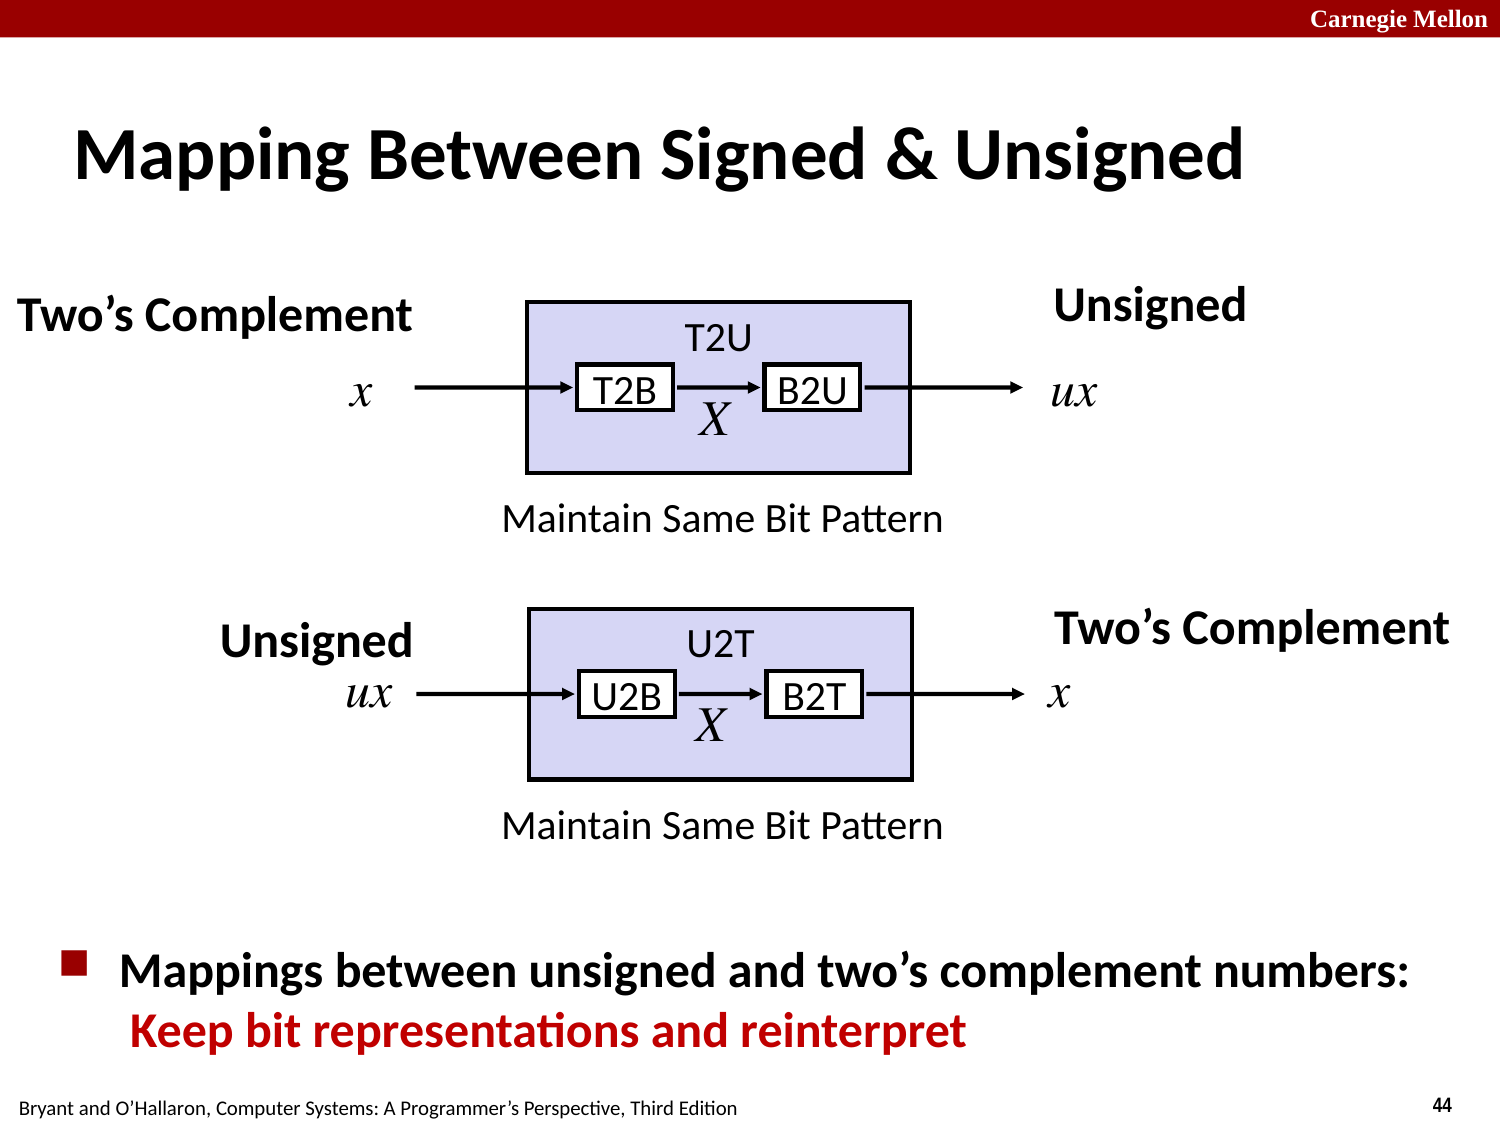

# Mapping Between Signed & Unsigned
Unsigned
Two’s Complement
T2U
x
ux
T2B
B2U
X

Maintain Same Bit Pattern
Two’s Complement
Unsigned
U2T
ux
x
U2B
B2T
X

Maintain Same Bit Pattern
Mappings between unsigned and two’s complement numbers:
 Keep bit representations and reinterpret